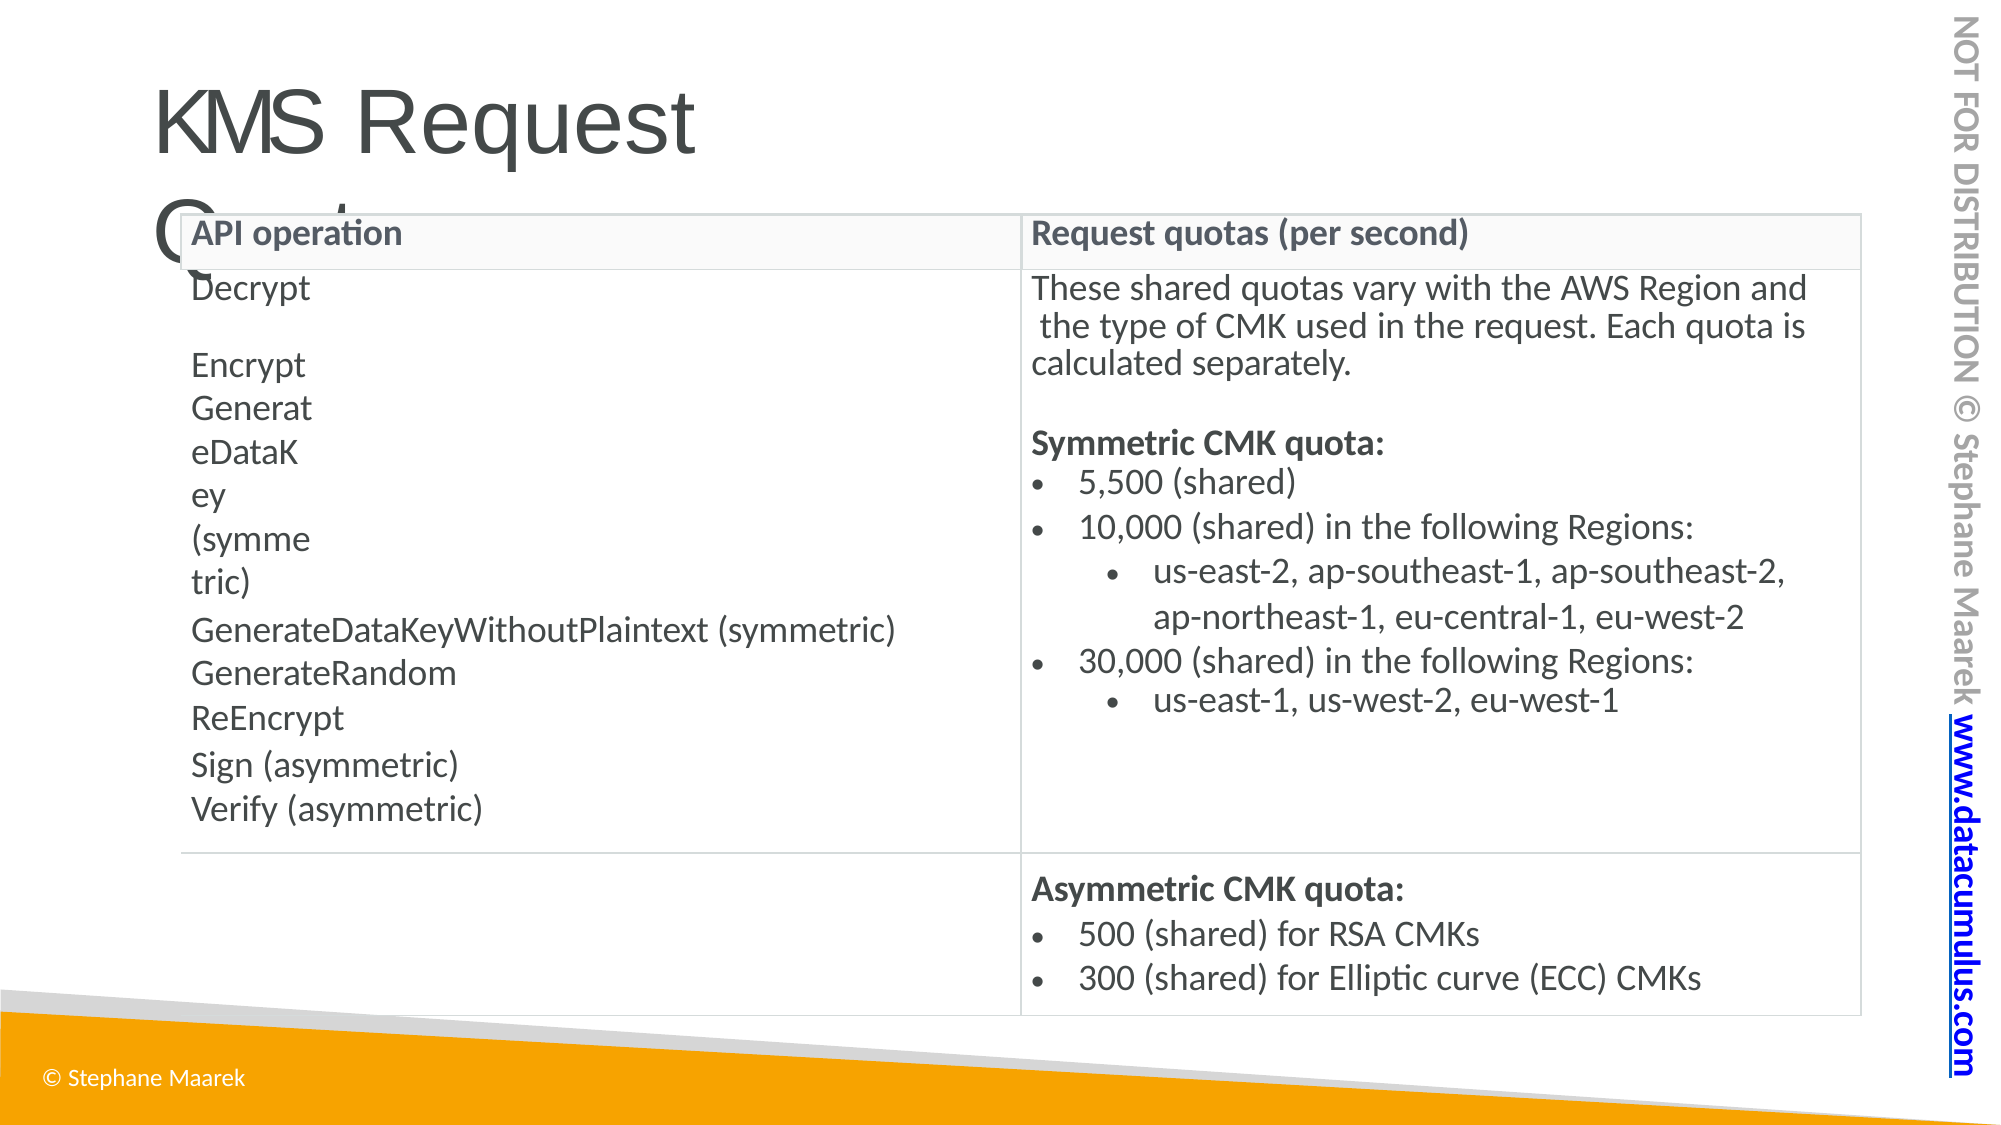

NOT FOR DISTRIBUTION © Stephane Maarek www.datacumulus.com
# KMS Request Quotas
| API operation | Request quotas (per second) |
| --- | --- |
| Decrypt Encrypt GenerateDataKey (symmetric) GenerateDataKeyWithoutPlaintext (symmetric) GenerateRandom ReEncrypt Sign (asymmetric) Verify (asymmetric) | These shared quotas vary with the AWS Region and the type of CMK used in the request. Each quota is calculated separately. Symmetric CMK quota: 5,500 (shared) 10,000 (shared) in the following Regions: us-east-2, ap-southeast-1, ap-southeast-2, ap-northeast-1, eu-central-1, eu-west-2 30,000 (shared) in the following Regions: us-east-1, us-west-2, eu-west-1 |
|  | Asymmetric CMK quota: 500 (shared) for RSA CMKs 300 (shared) for Elliptic curve (ECC) CMKs |
© Stephane Maarek